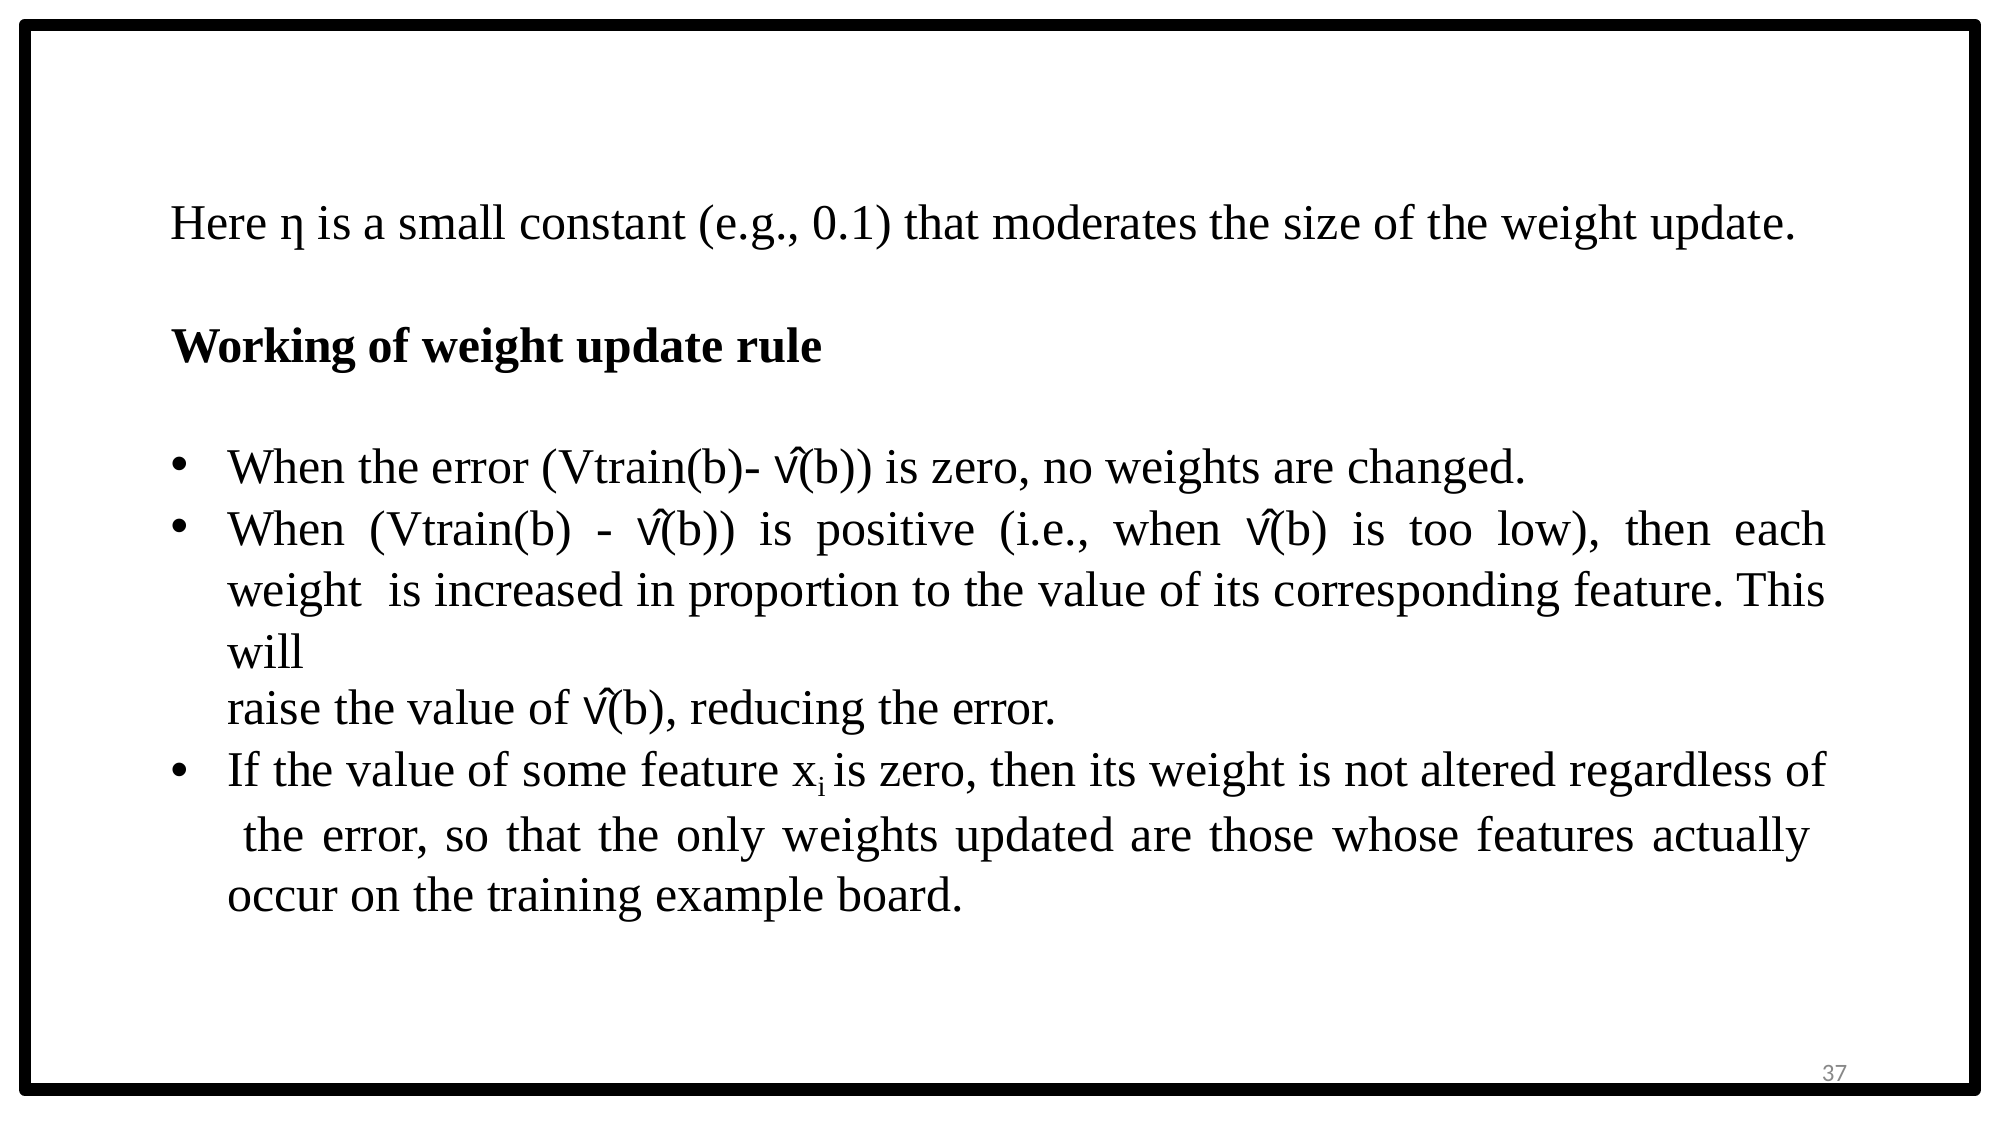

Here ƞ is a small constant (e.g., 0.1) that moderates the size of the weight update.

Working of weight update rule

When the error (Vtrain(b)- V̂(b)) is zero, no weights are changed.
When (Vtrain(b) - V̂(b)) is positive (i.e., when V̂(b) is too low), then each weight  is increased in proportion to the value of its corresponding feature. This will
raise the value of V̂(b), reducing the error.
If the value of some feature xi is zero, then its weight is not altered regardless of  the error, so that the only weights updated are those whose features actually  occur on the training example board.
37